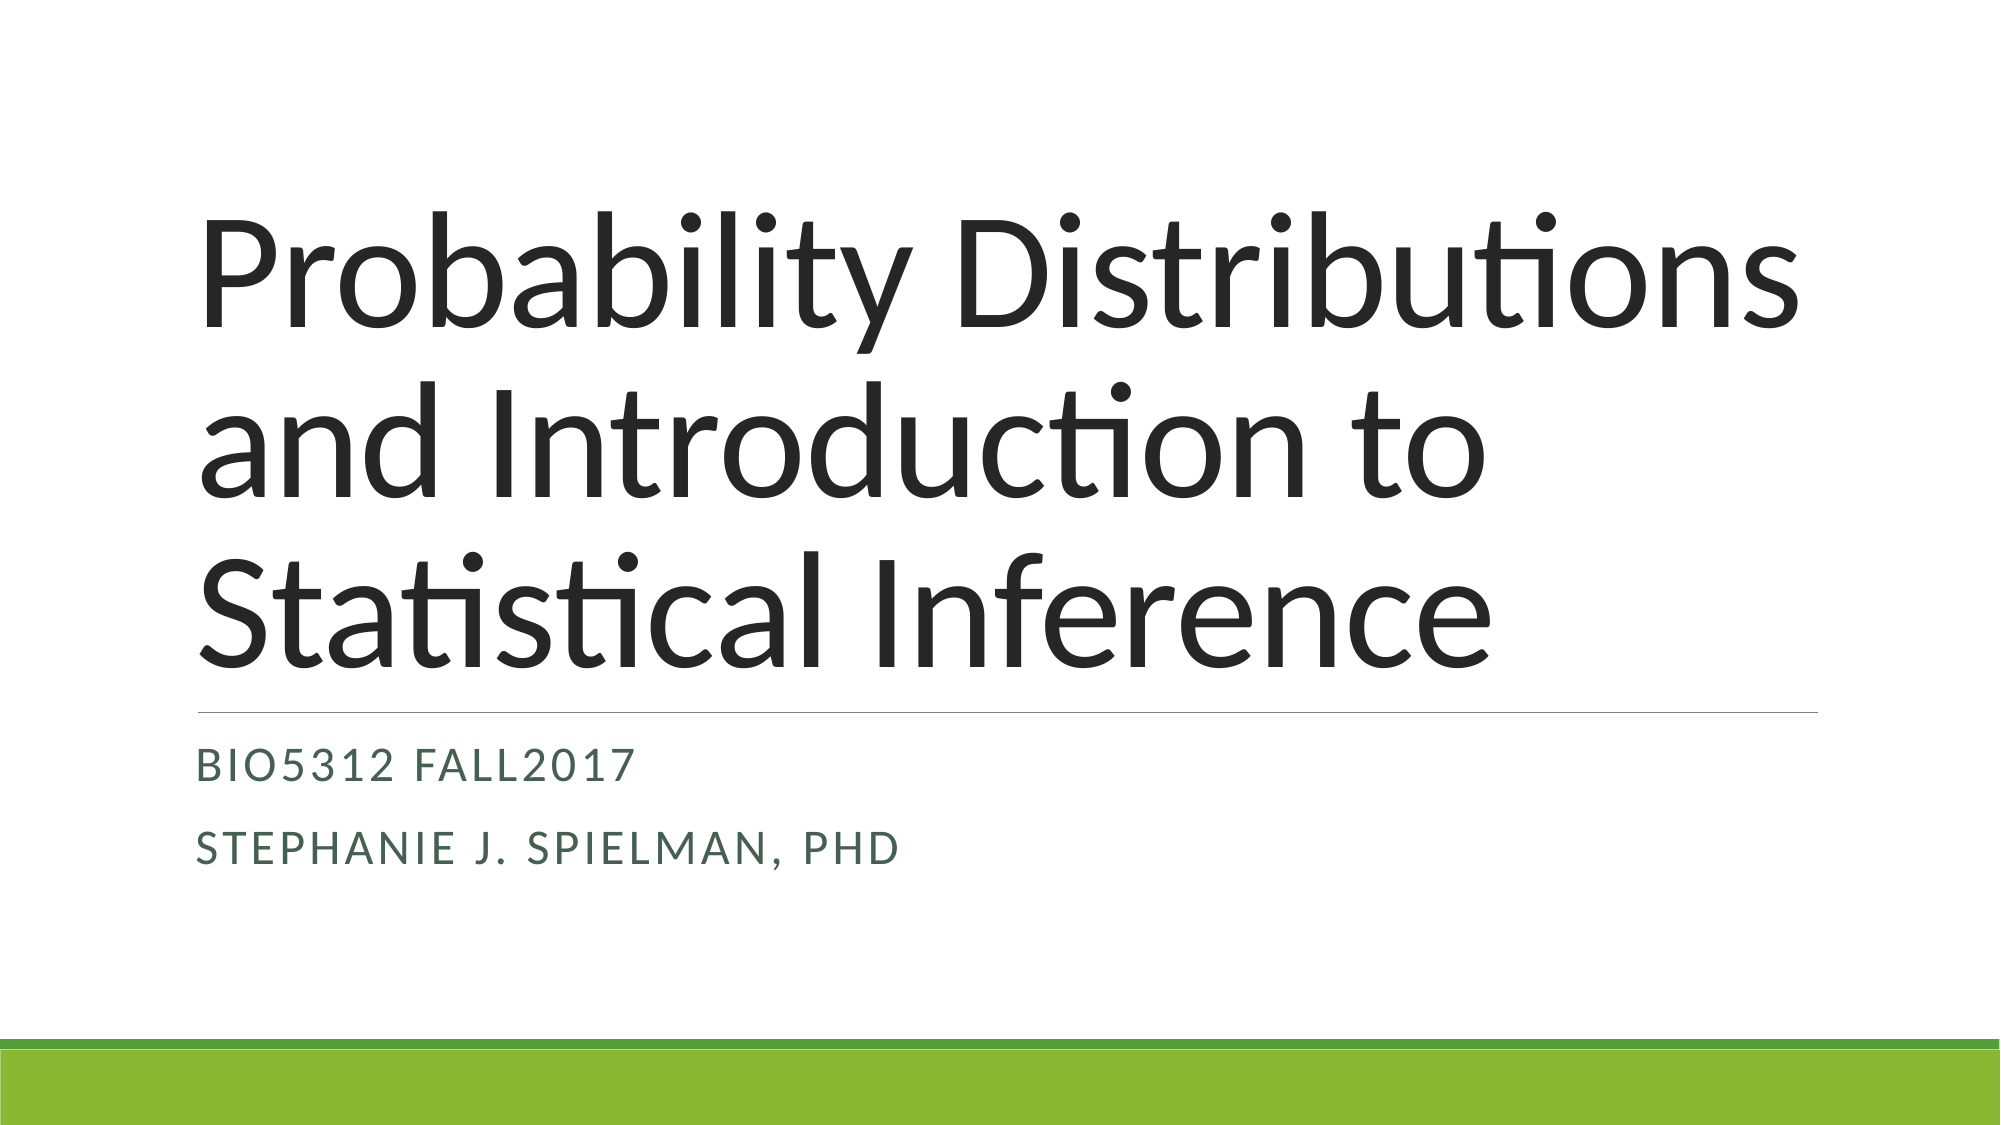

# Probability Distributions and Introduction to Statistical Inference
bio5312 Fall2017
stephanie j. spielman, PhD